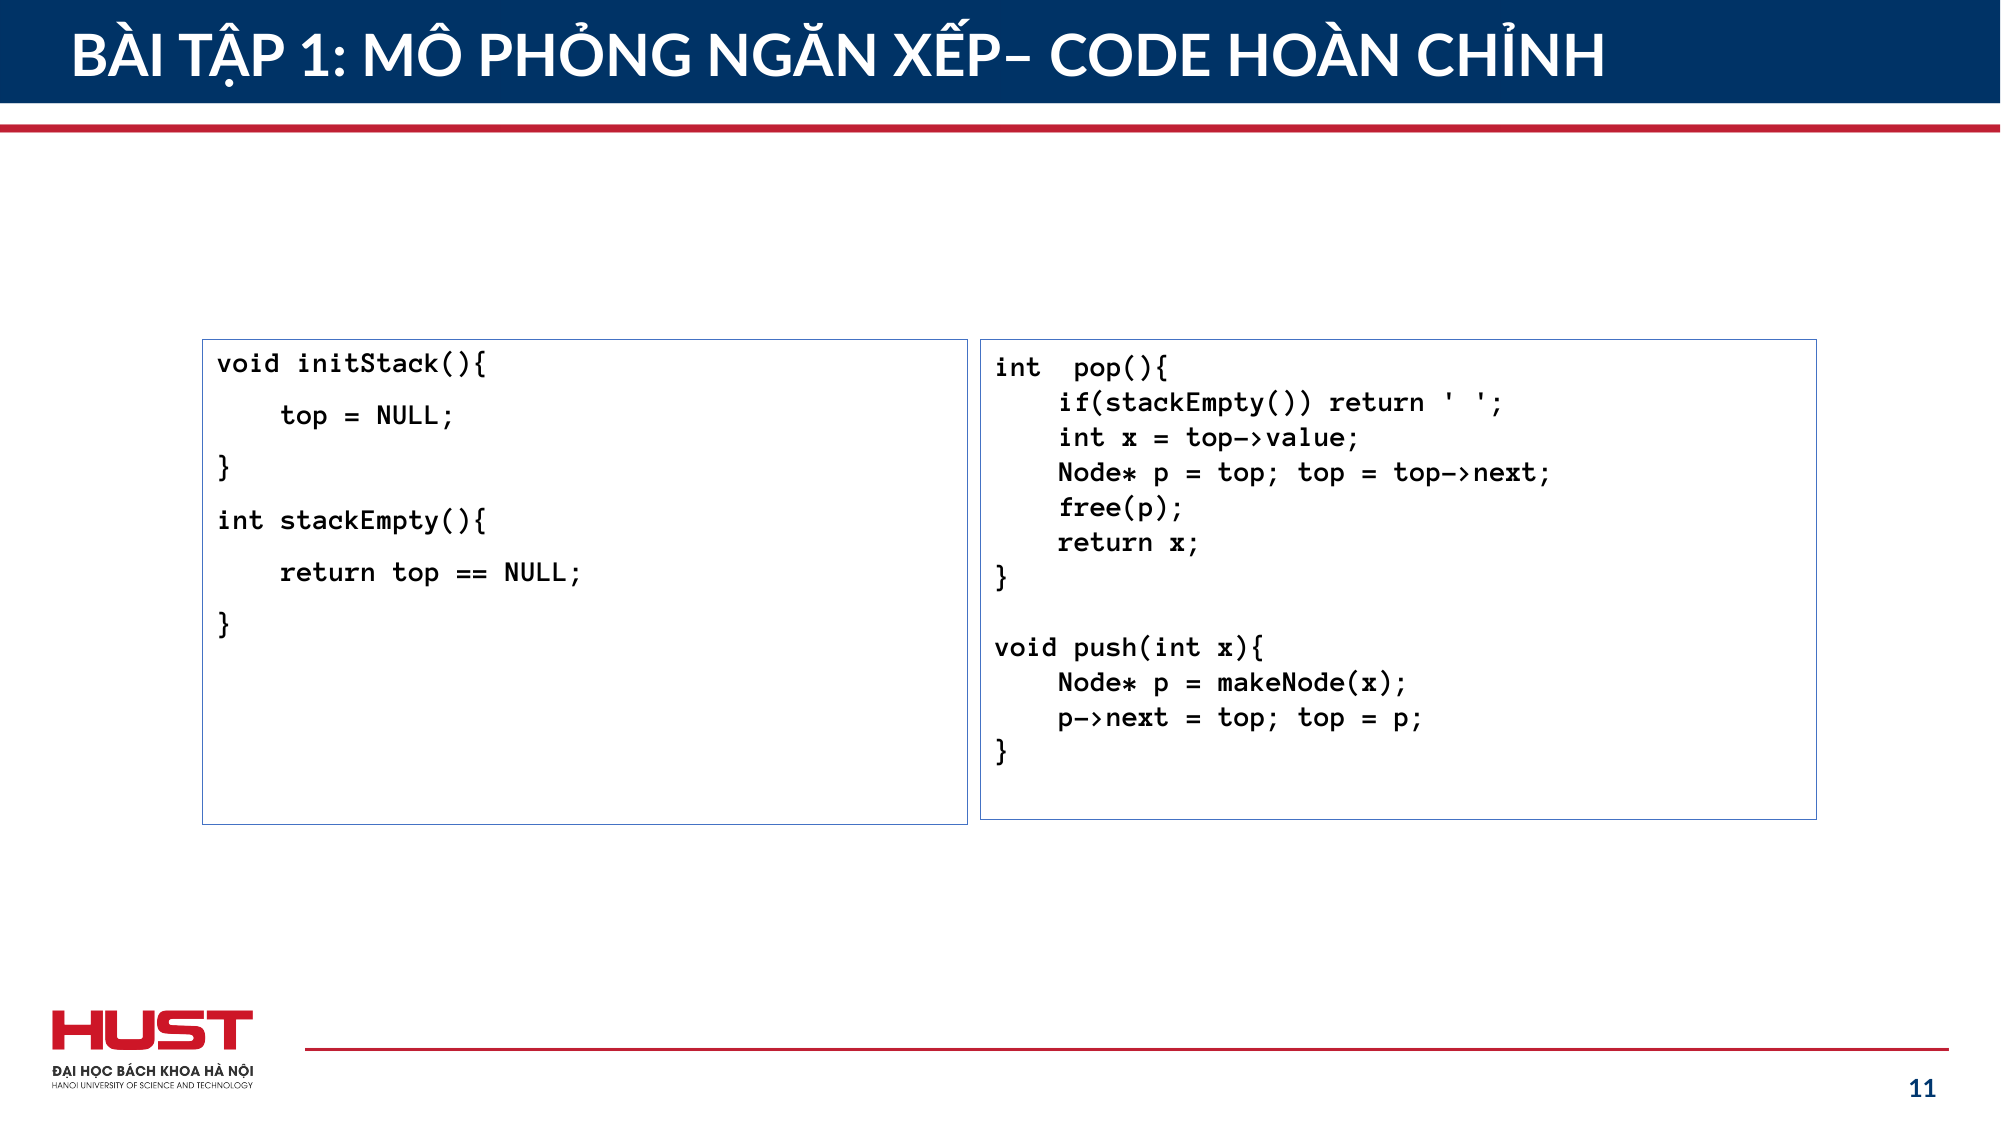

# BÀI TẬP 1: MÔ PHỎNG NGĂN XẾP– CODE HOÀN CHỈNH
void initStack(){
    top = NULL;
}
int stackEmpty(){
    return top == NULL;
}
int  pop(){
    if(stackEmpty()) return ' ';
    int x = top->value;
    Node* p = top; top = top->next;
    free(p);
    return x;
}

void push(int x){
    Node* p = makeNode(x);
    p->next = top; top = p;
}

11